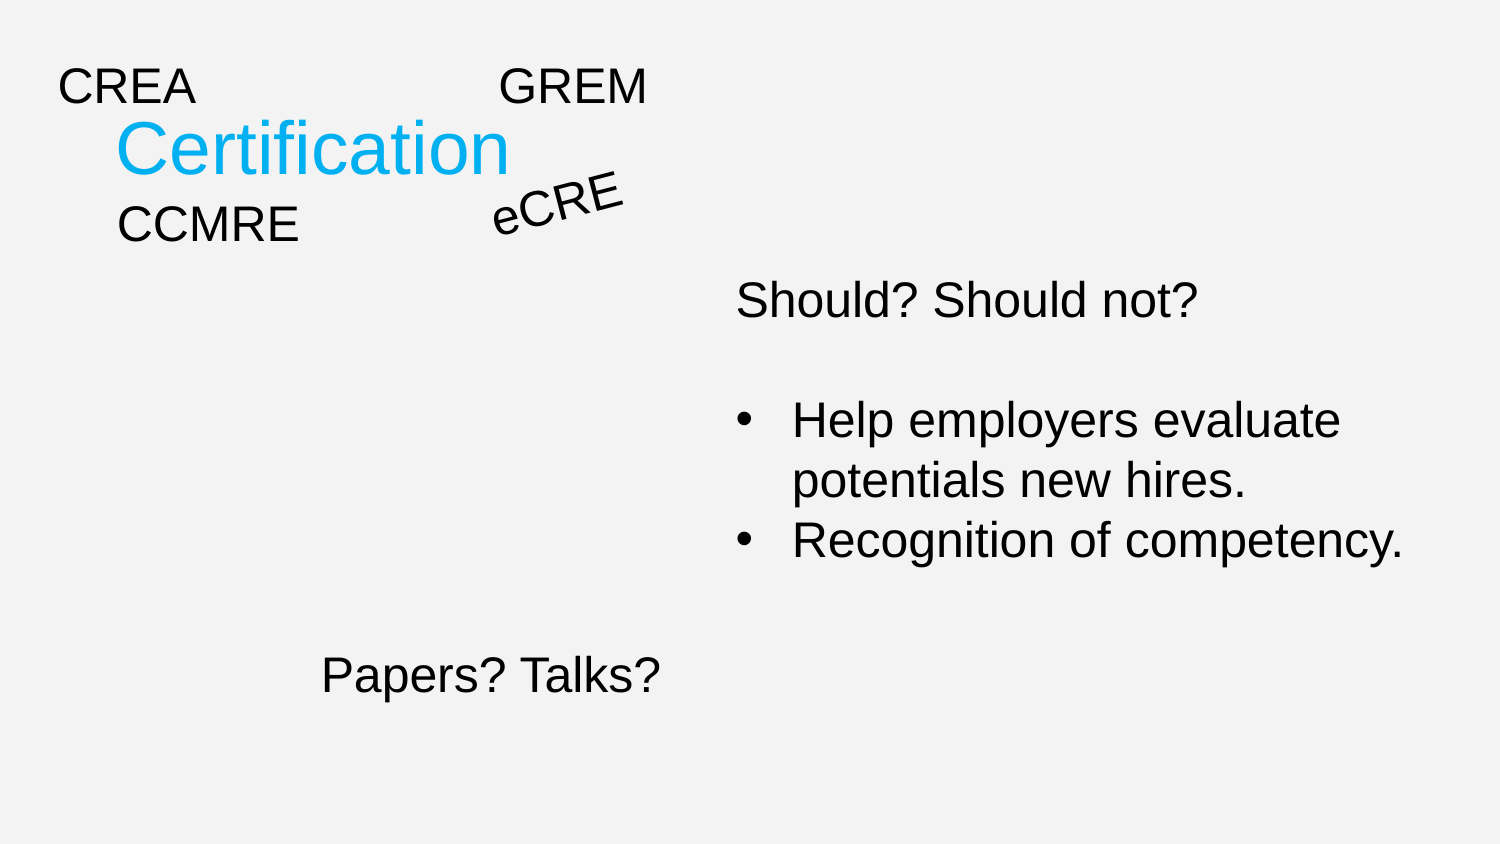

GREM
CREA
#
Certification
eCRE
CCMRE
Should? Should not?

Help employers evaluate potentials new hires.
Recognition of competency.

Papers? Talks?